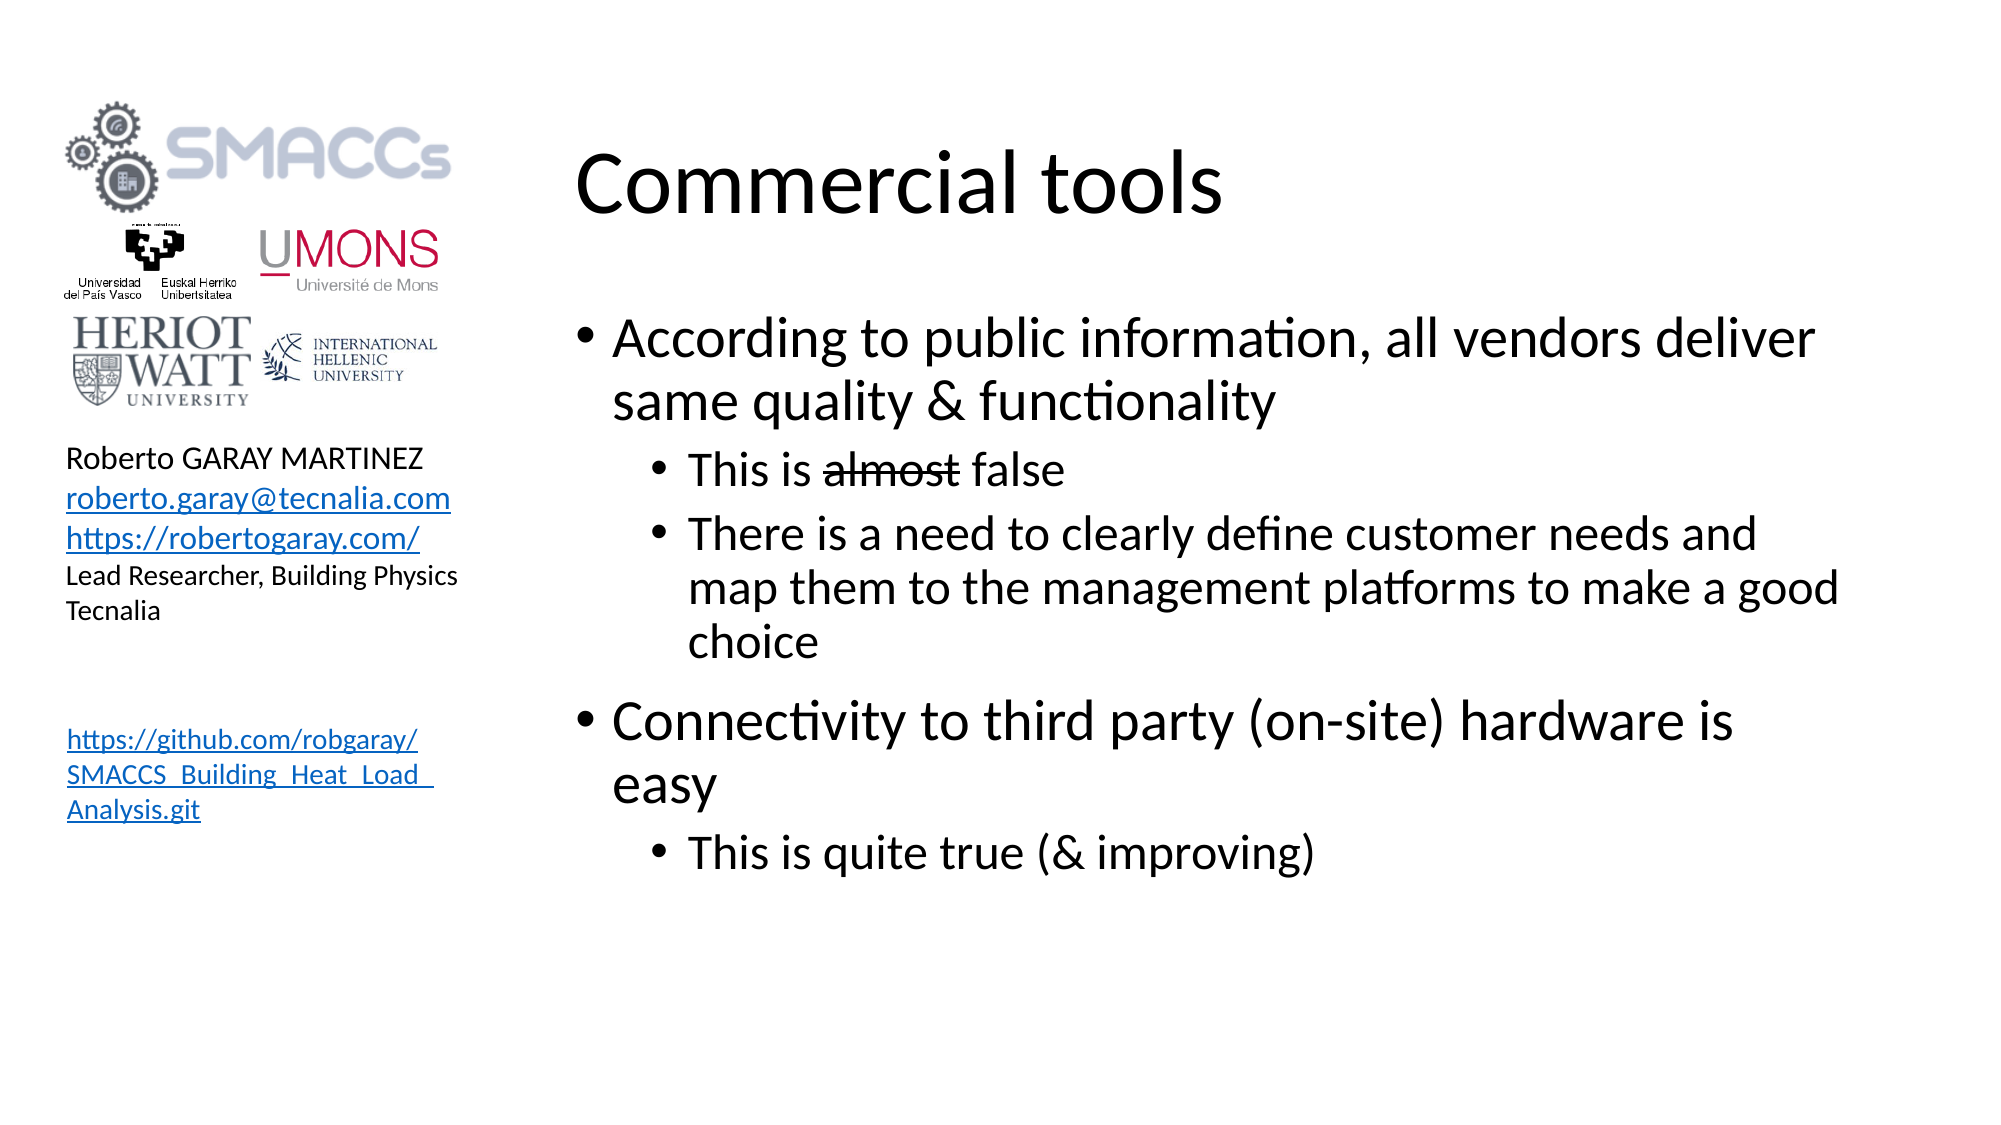

# Commercial tools
According to public information, all vendors deliver same quality & functionality
This is almost false
There is a need to clearly define customer needs and map them to the management platforms to make a good choice
Connectivity to third party (on-site) hardware is easy
This is quite true (& improving)